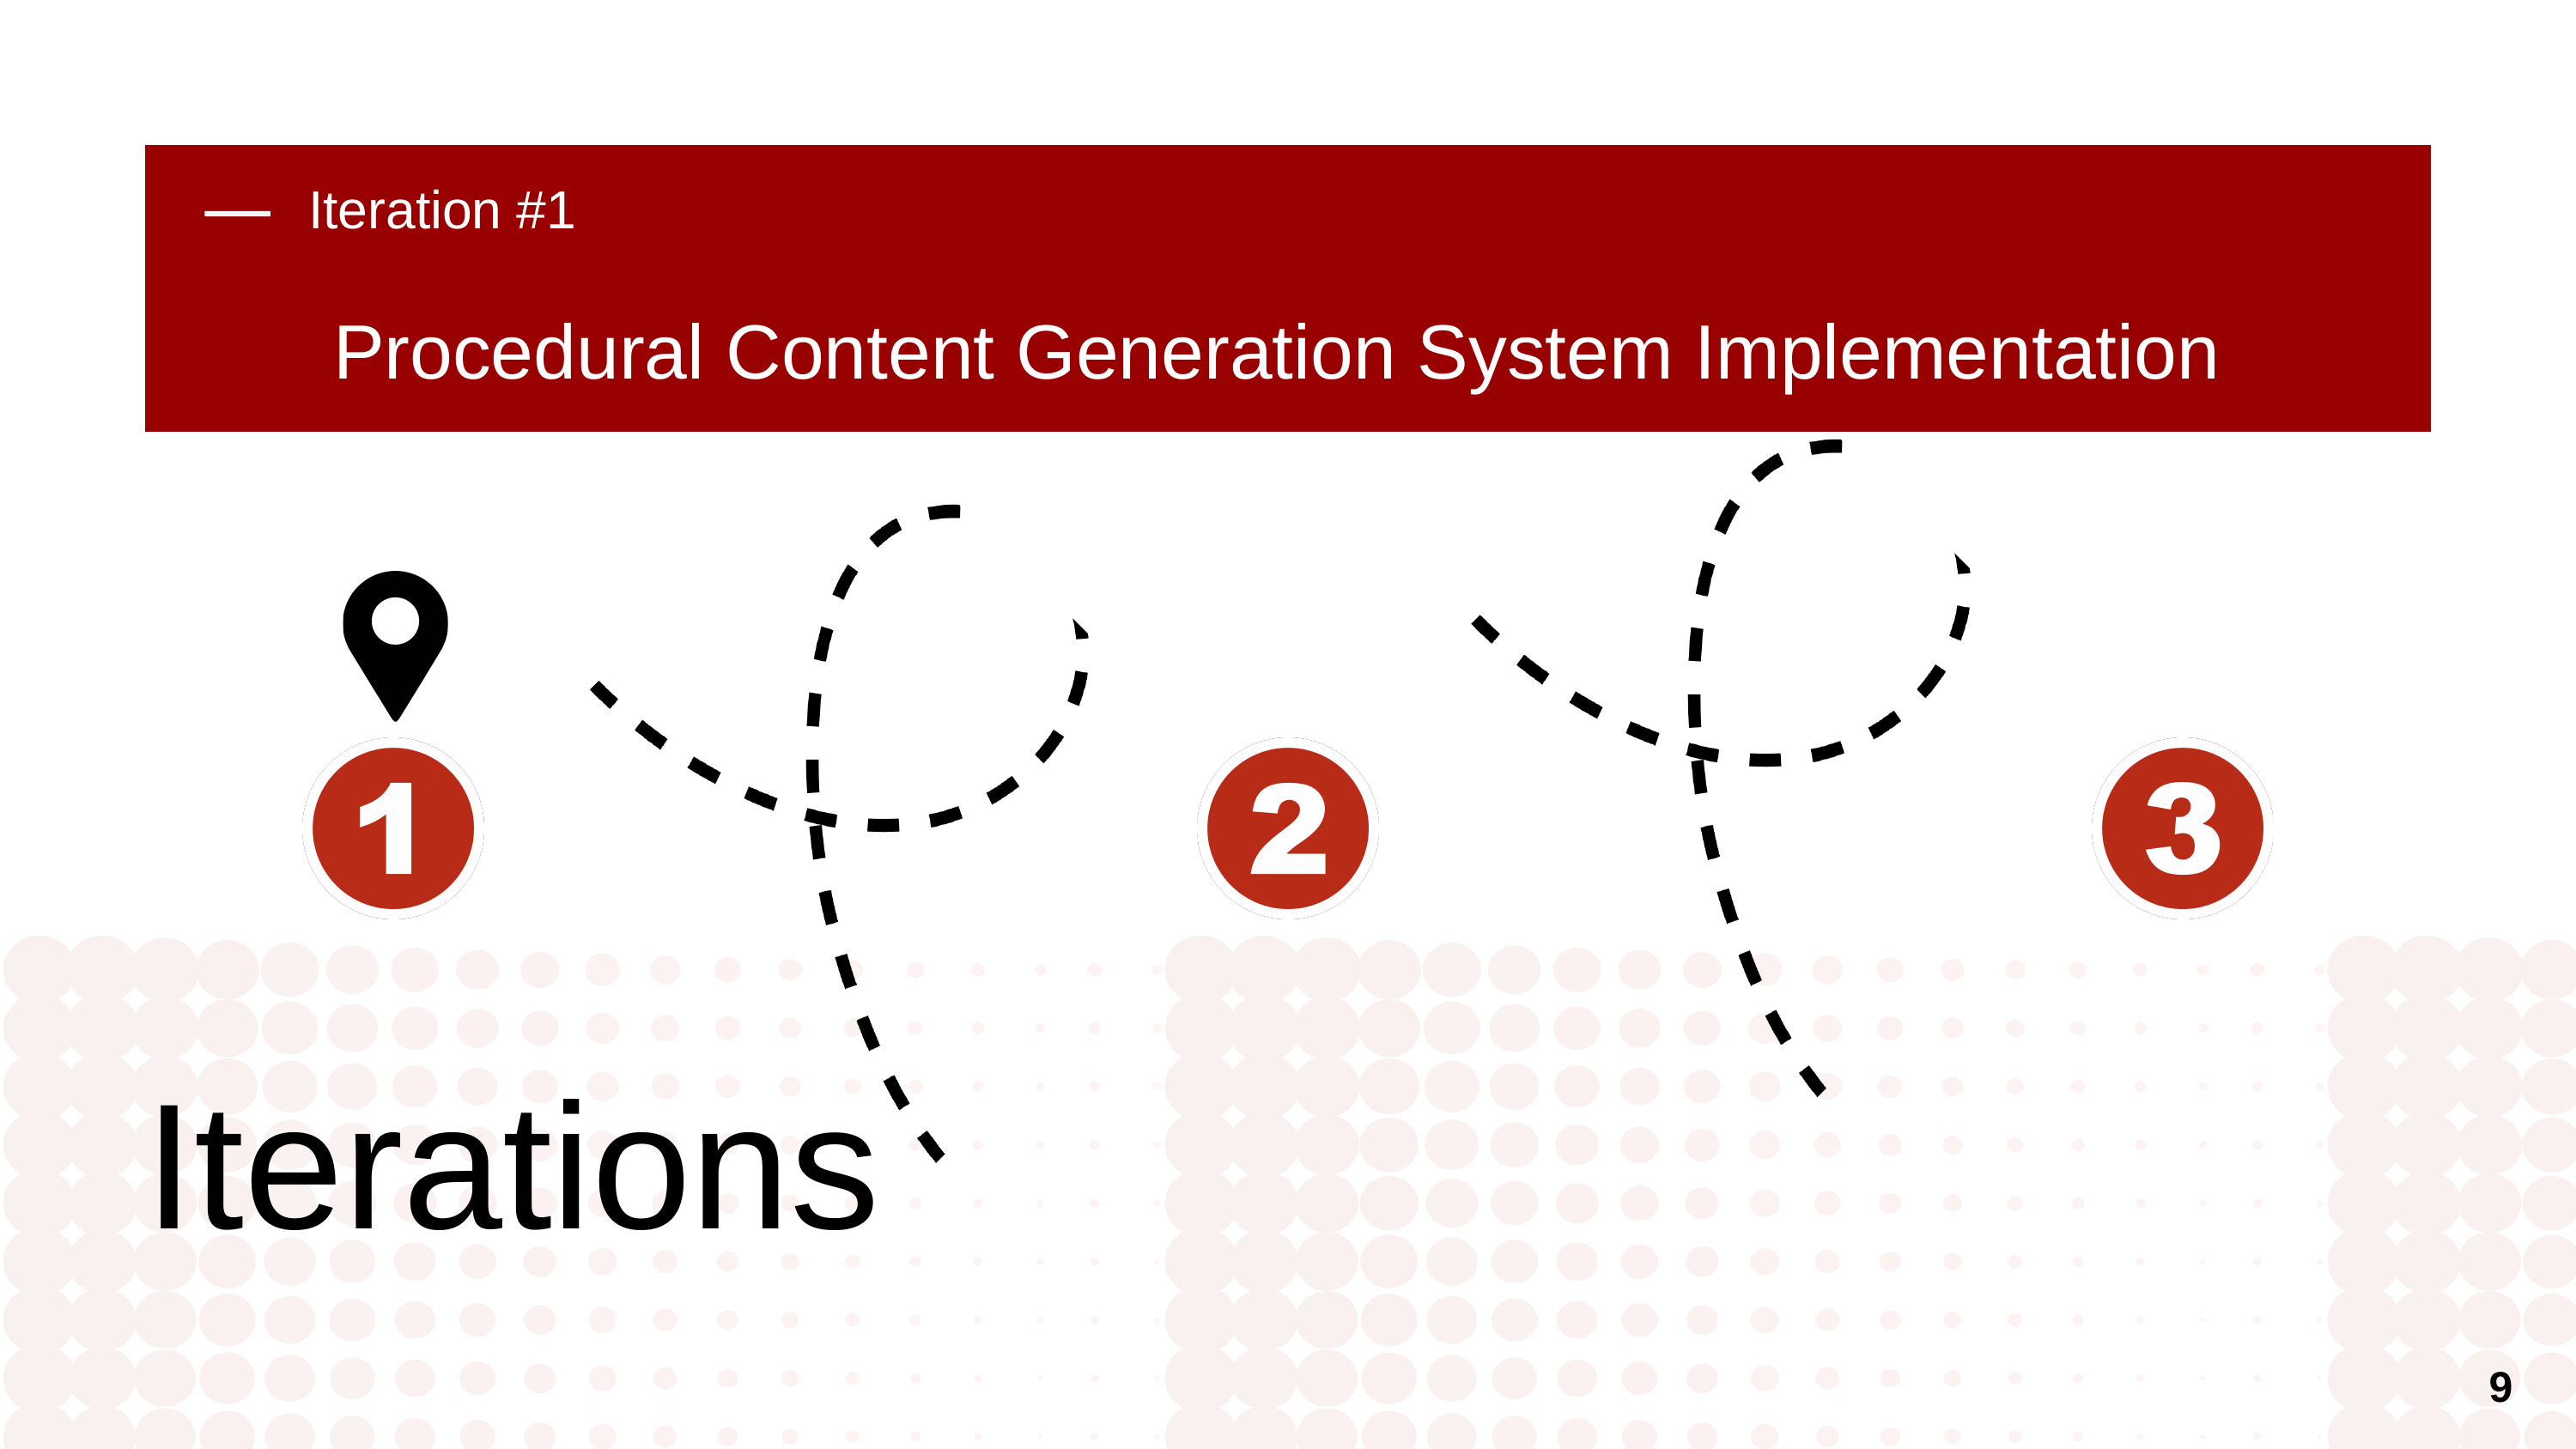

Iteration #1

Procedural Content Generation System Implementation

Iterations
9